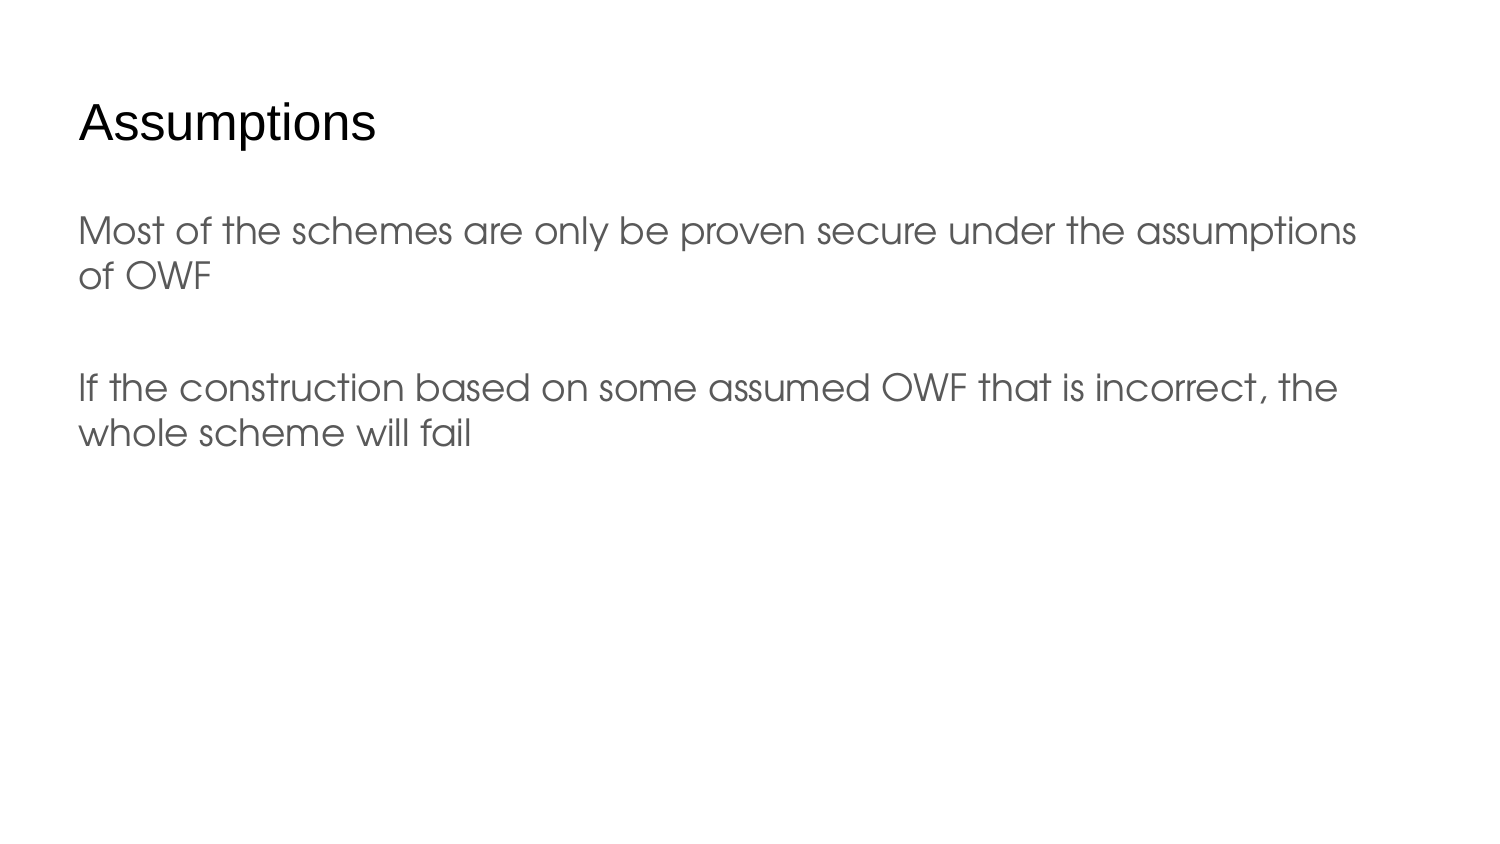

# Assumptions

Most of the schemes are only be proven secure under the assumptions of OWF
If the construction based on some assumed OWF that is incorrect, the whole scheme will fail